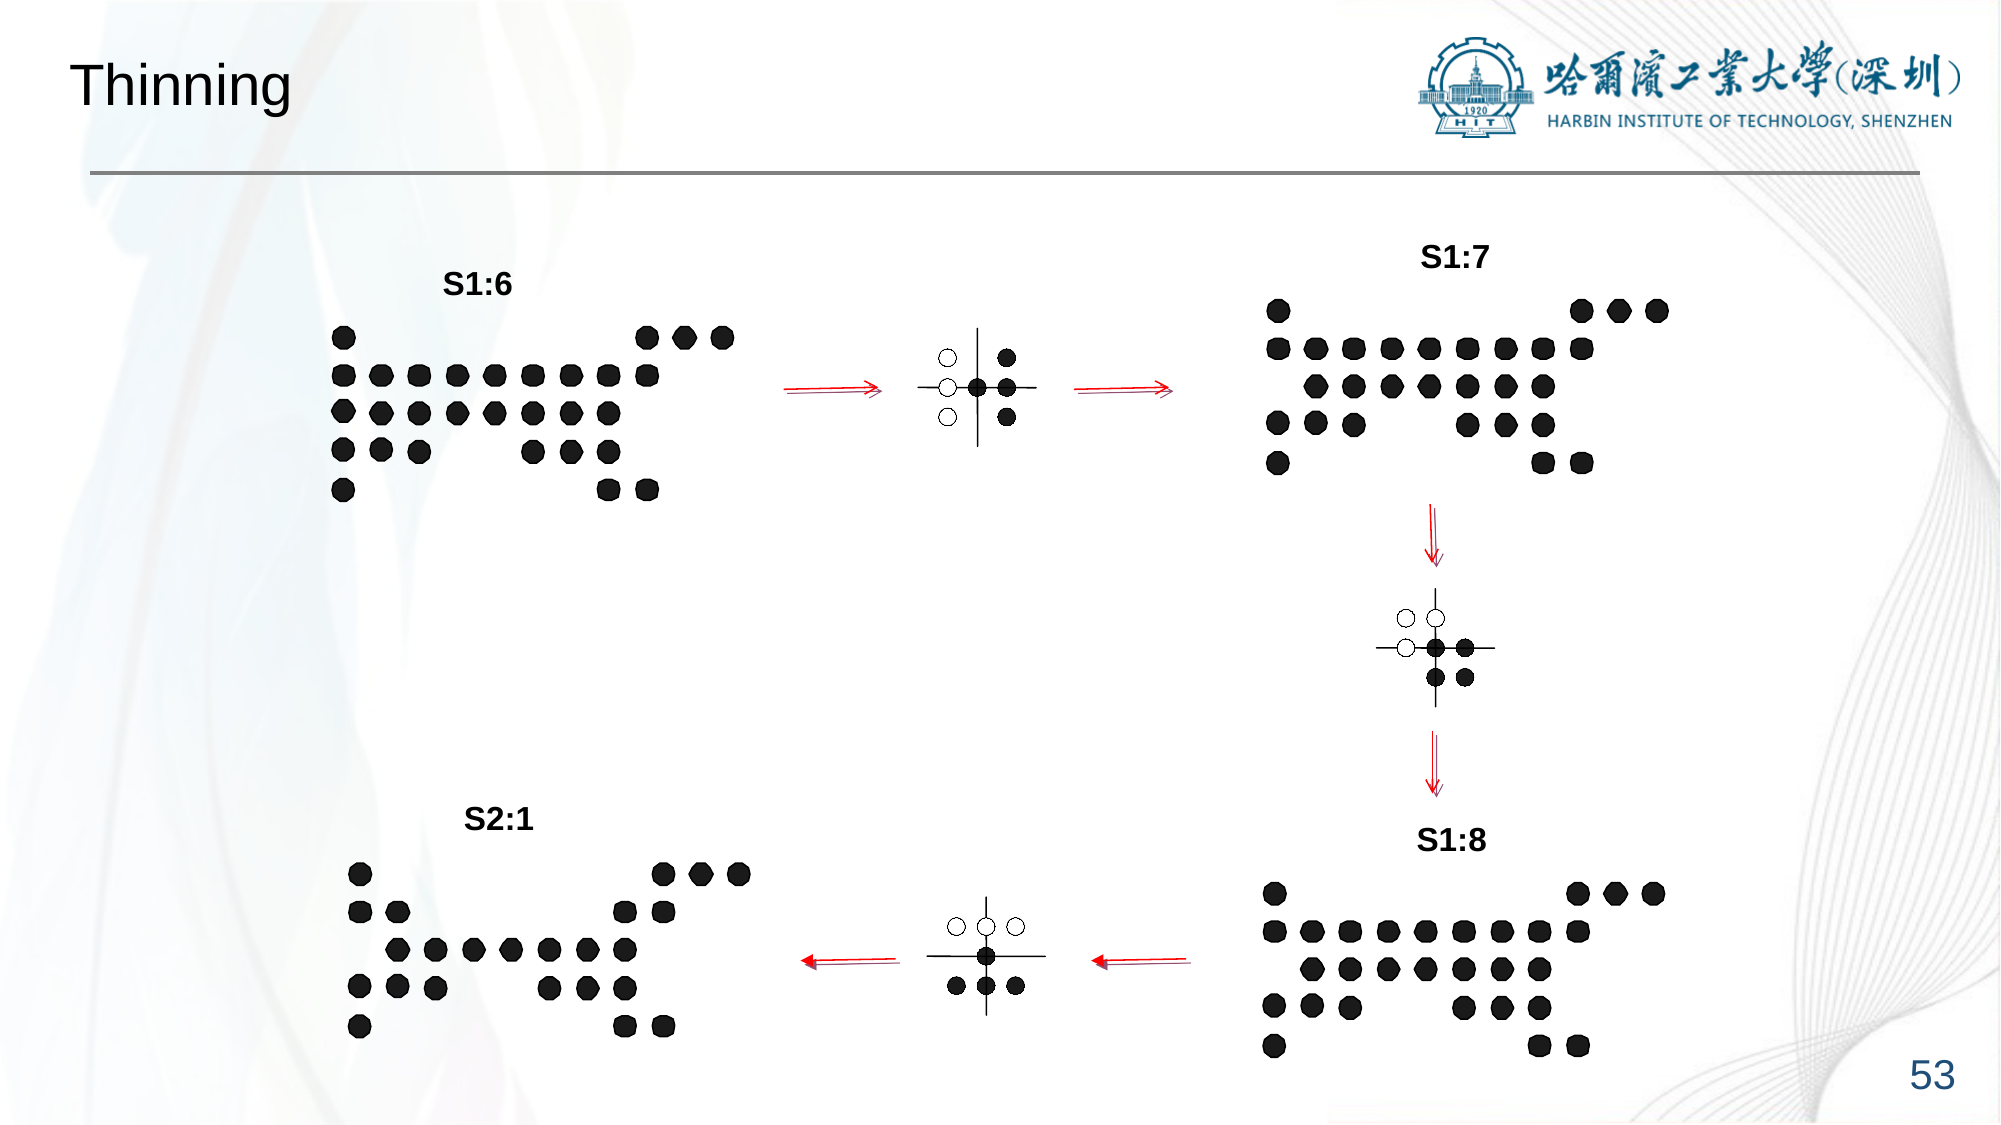

# Thinning
S1:7

S1:6

S2:1

S1:8

53